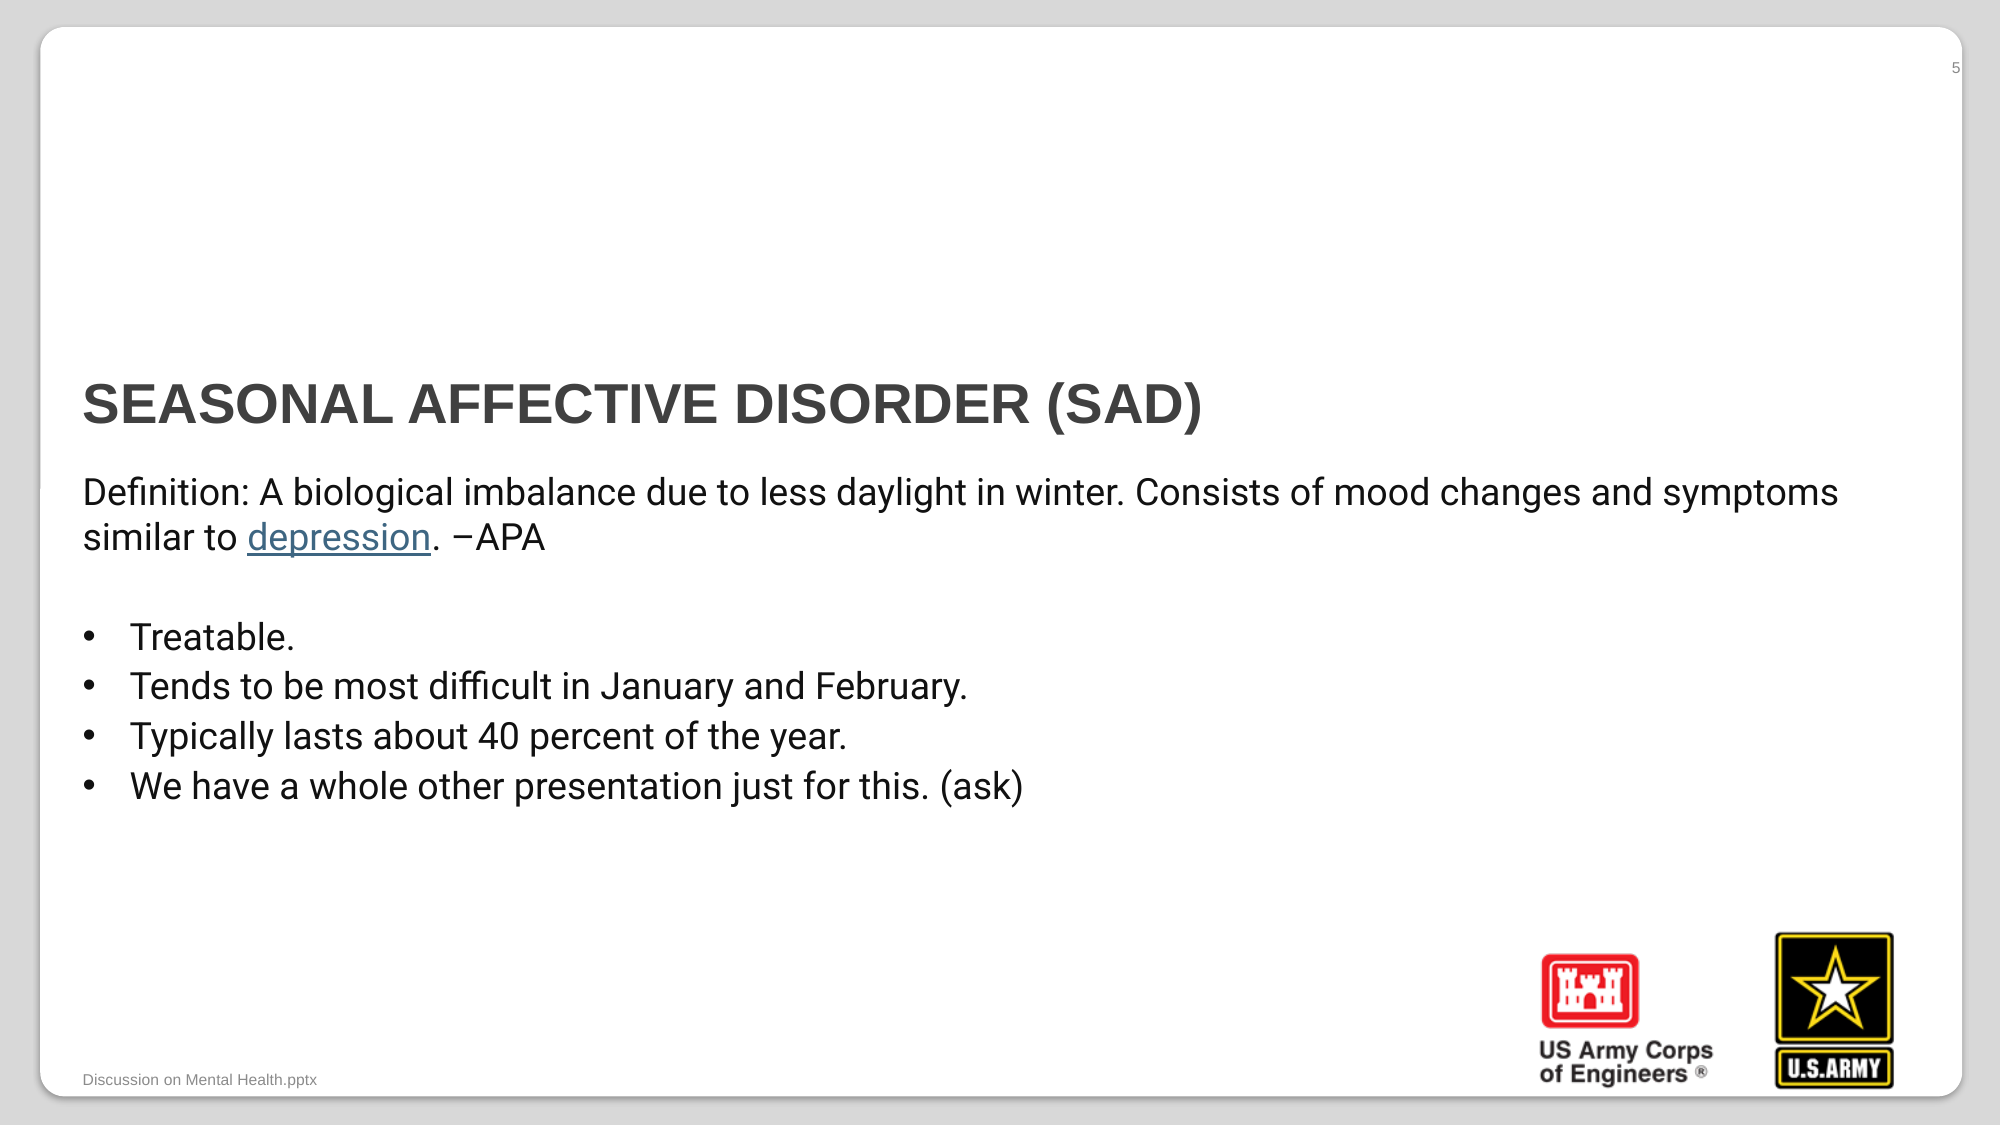

5
# Seasonal Affective Disorder (SAD)
Definition: A biological imbalance due to less daylight in winter. Consists of mood changes and symptoms similar to depression. –APA

Treatable.
Tends to be most difficult in January and February.
Typically lasts about 40 percent of the year.
We have a whole other presentation just for this. (ask)

Discussion on Mental Health.pptx